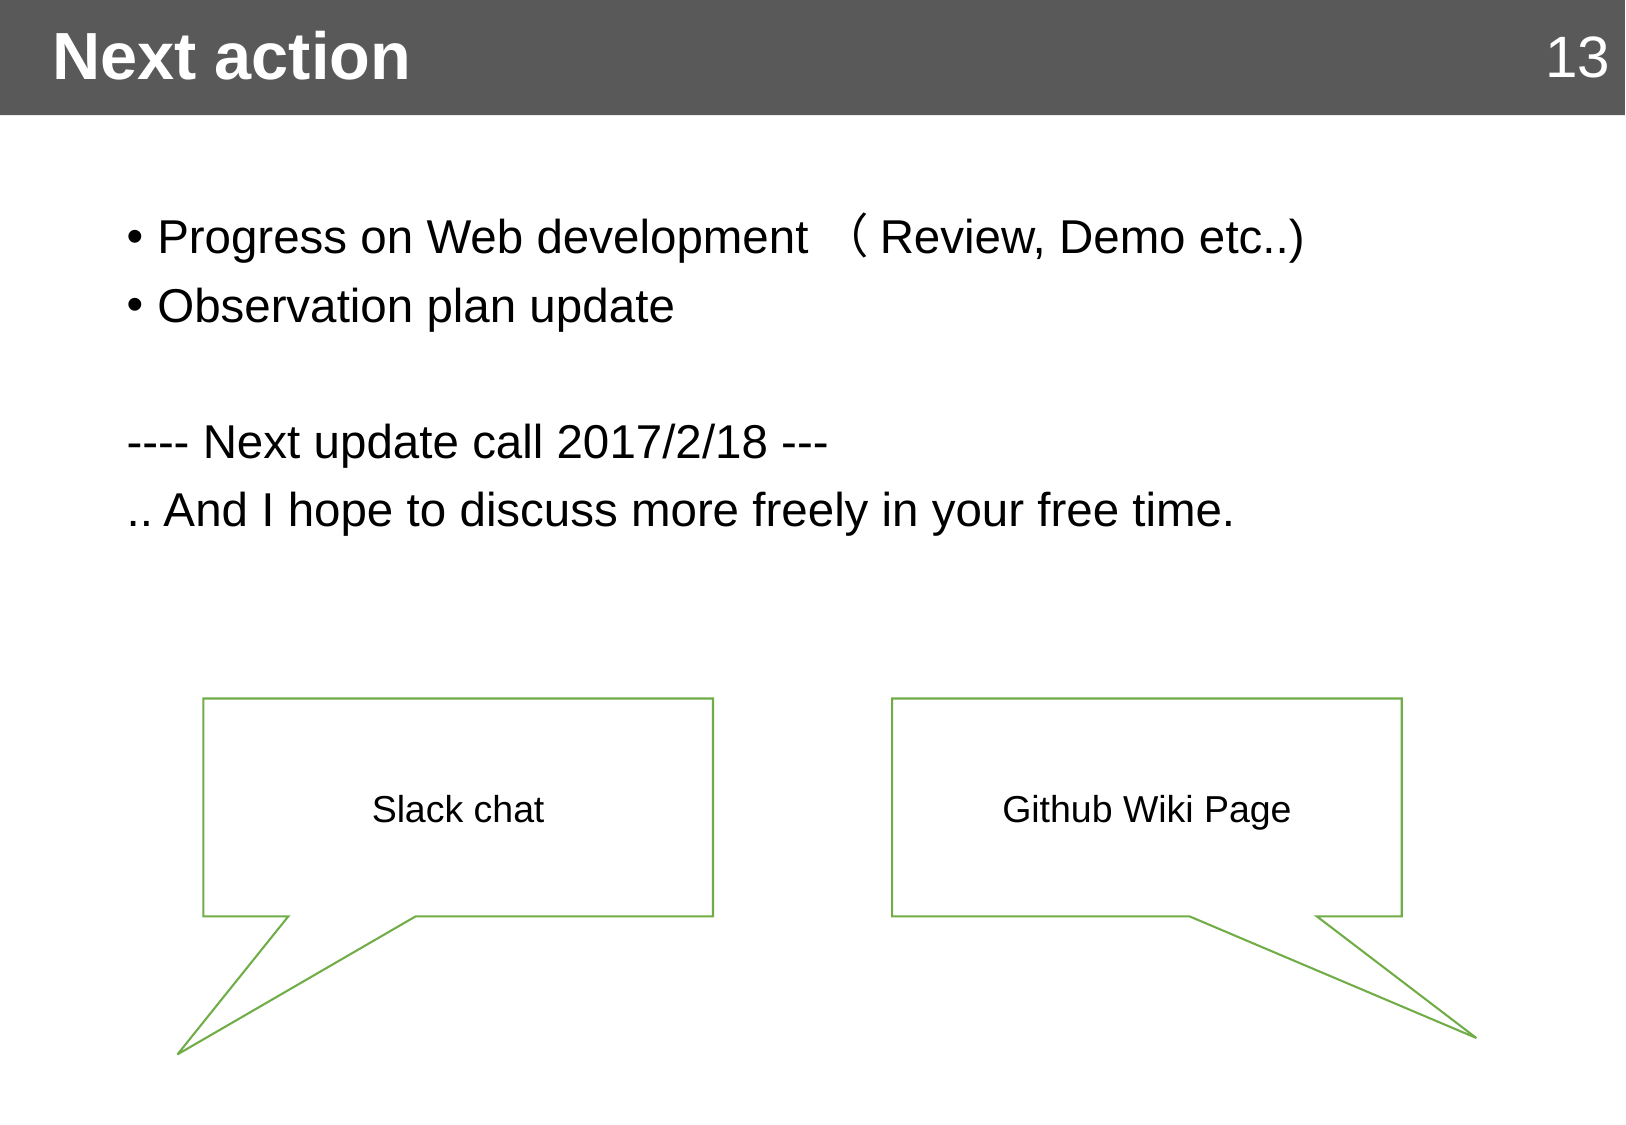

Next action
13
13
Progress on Web development（Review, Demo etc..)
Observation plan update

---- Next update call 2017/2/18 ---
.. And I hope to discuss more freely in your free time.
Github Wiki Page
Slack chat